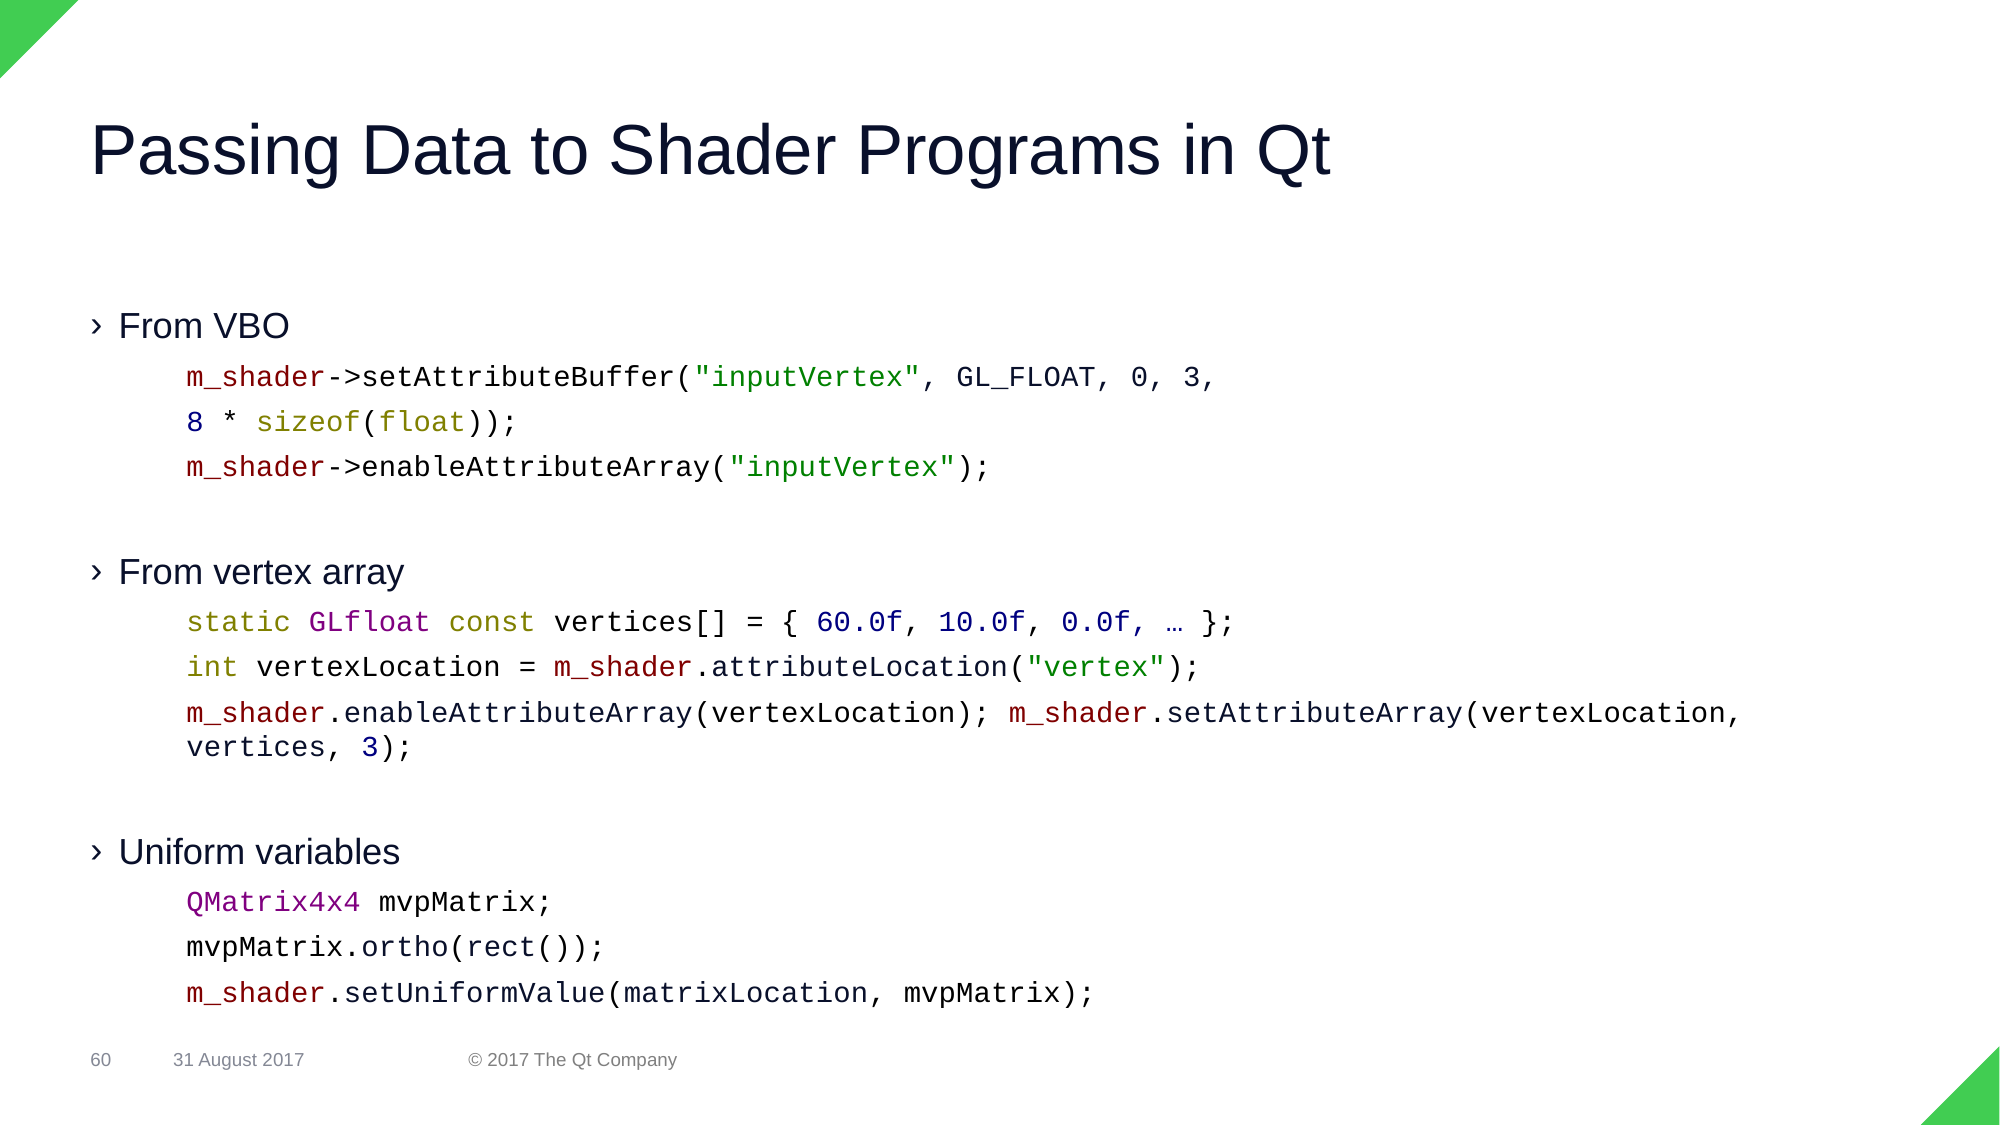

# Passing Data to Shader Programs in Qt
From VBO
m_shader->setAttributeBuffer("inputVertex", GL_FLOAT, 0, 3,
	8 * sizeof(float));
m_shader->enableAttributeArray("inputVertex");

From vertex array
static GLfloat const vertices[] = { 60.0f, 10.0f, 0.0f, … };
int vertexLocation = m_shader.attributeLocation("vertex");
m_shader.enableAttributeArray(vertexLocation); m_shader.setAttributeArray(vertexLocation, vertices, 3);

Uniform variables
QMatrix4x4 mvpMatrix;
mvpMatrix.ortho(rect());
m_shader.setUniformValue(matrixLocation, mvpMatrix);
60
31 August 2017
© 2017 The Qt Company